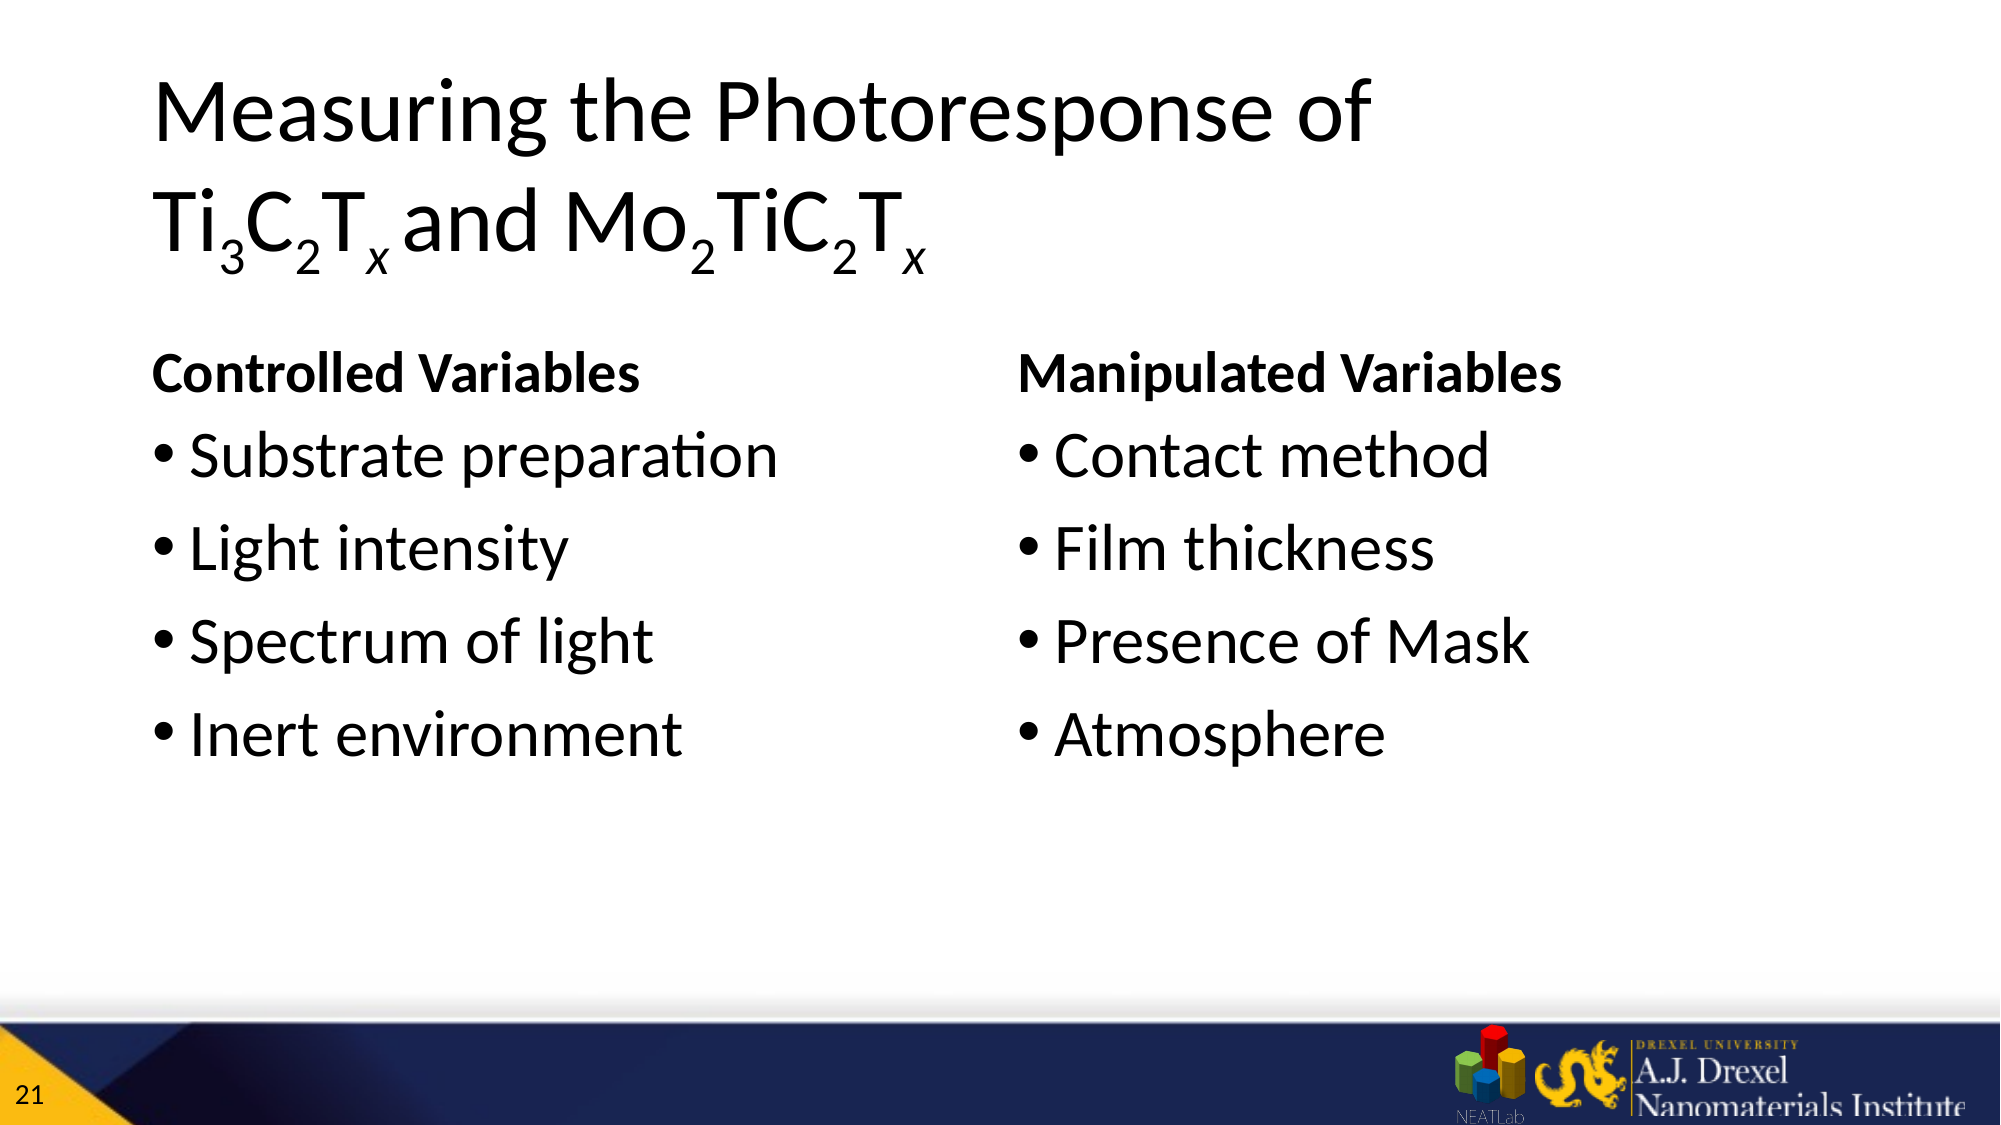

# Measuring the Photoresponse of Ti3C2Tx and Mo2TiC2Tx
Controlled Variables
Manipulated Variables
Substrate preparation
Light intensity
Spectrum of light
Inert environment
Contact method
Film thickness
Presence of Mask
Atmosphere